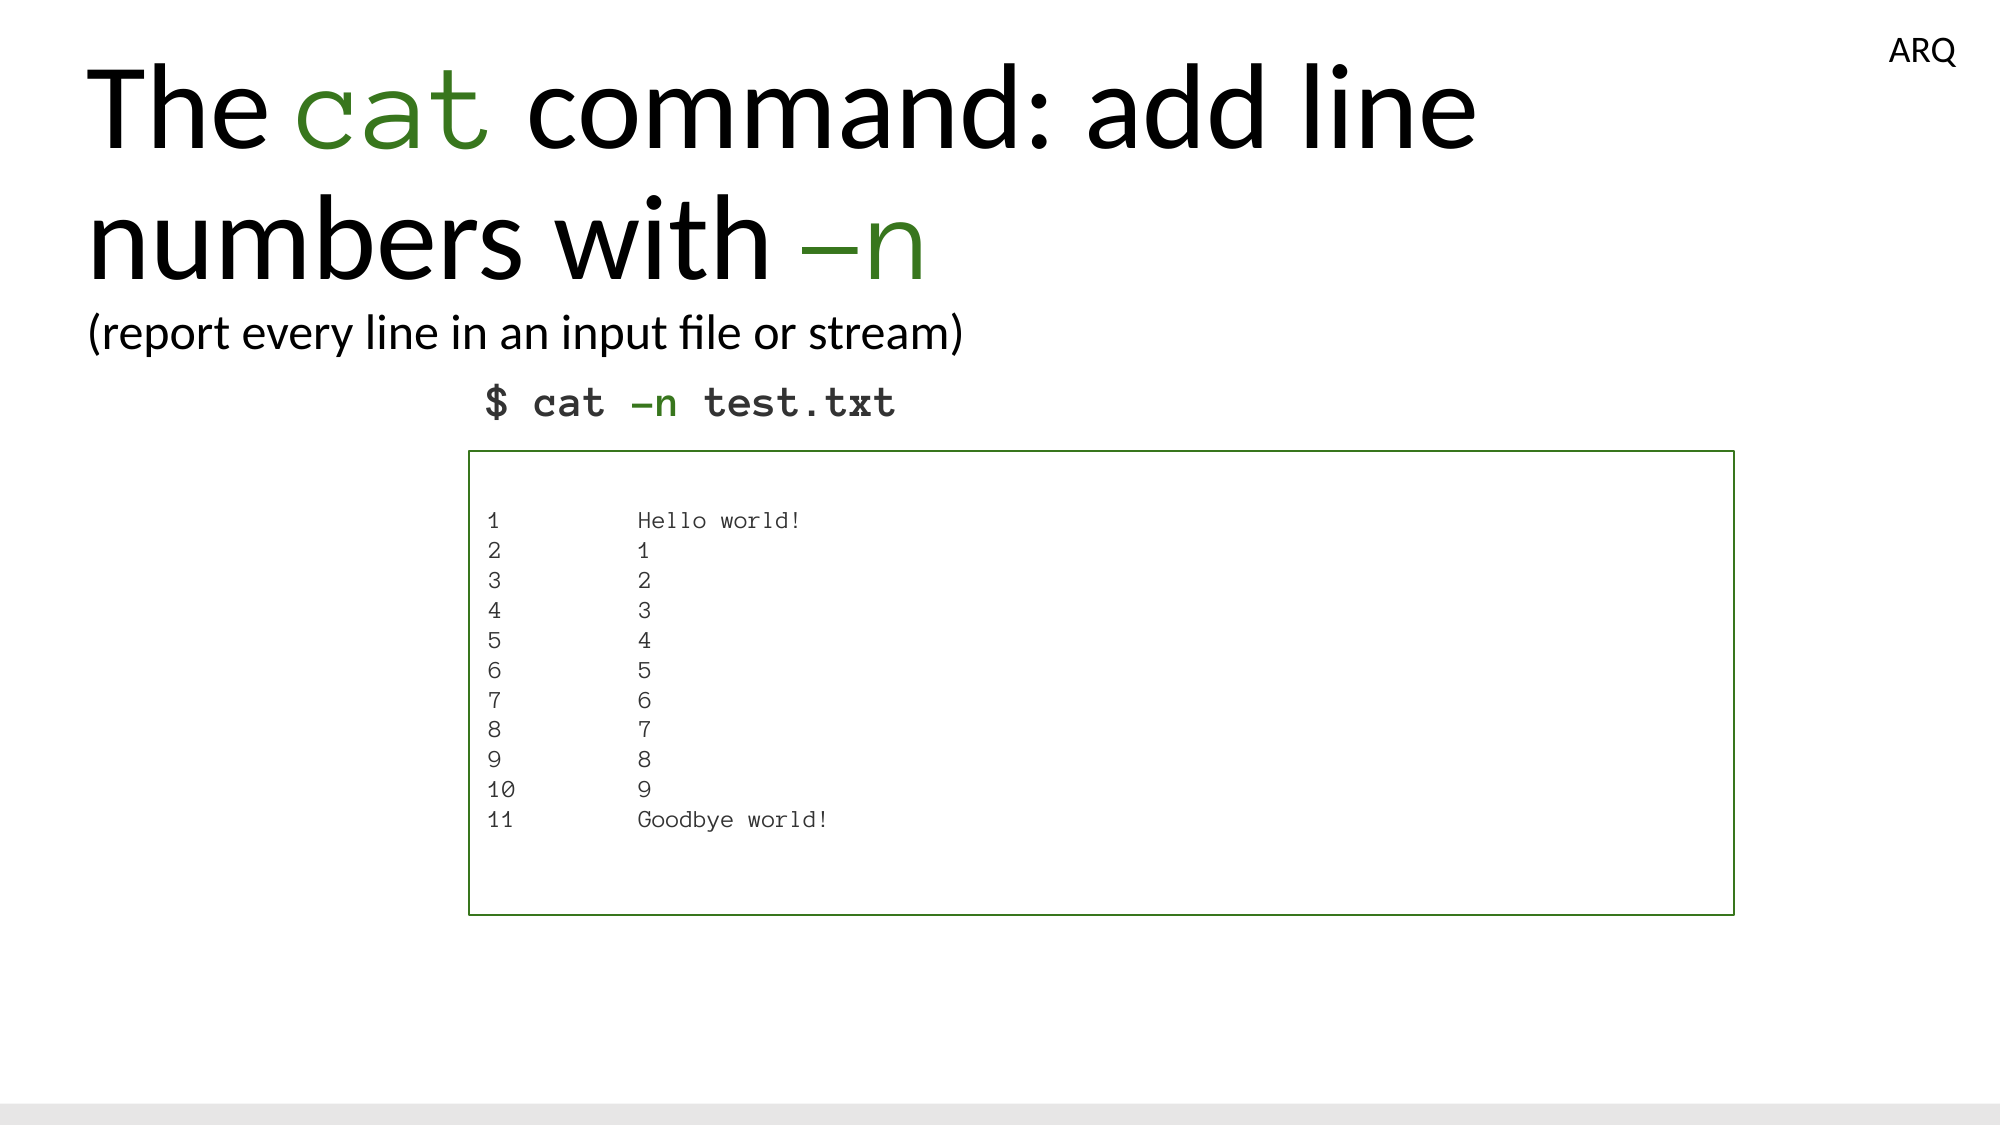

ARQ
# The cat command: add line numbers with -n
(report every line in an input file or stream)
$ cat -n test.txt
1	Hello world!
2	1
3	2
4	3
5	4
6	5
7	6
8	7
9	8
10	9
11	Goodbye world!